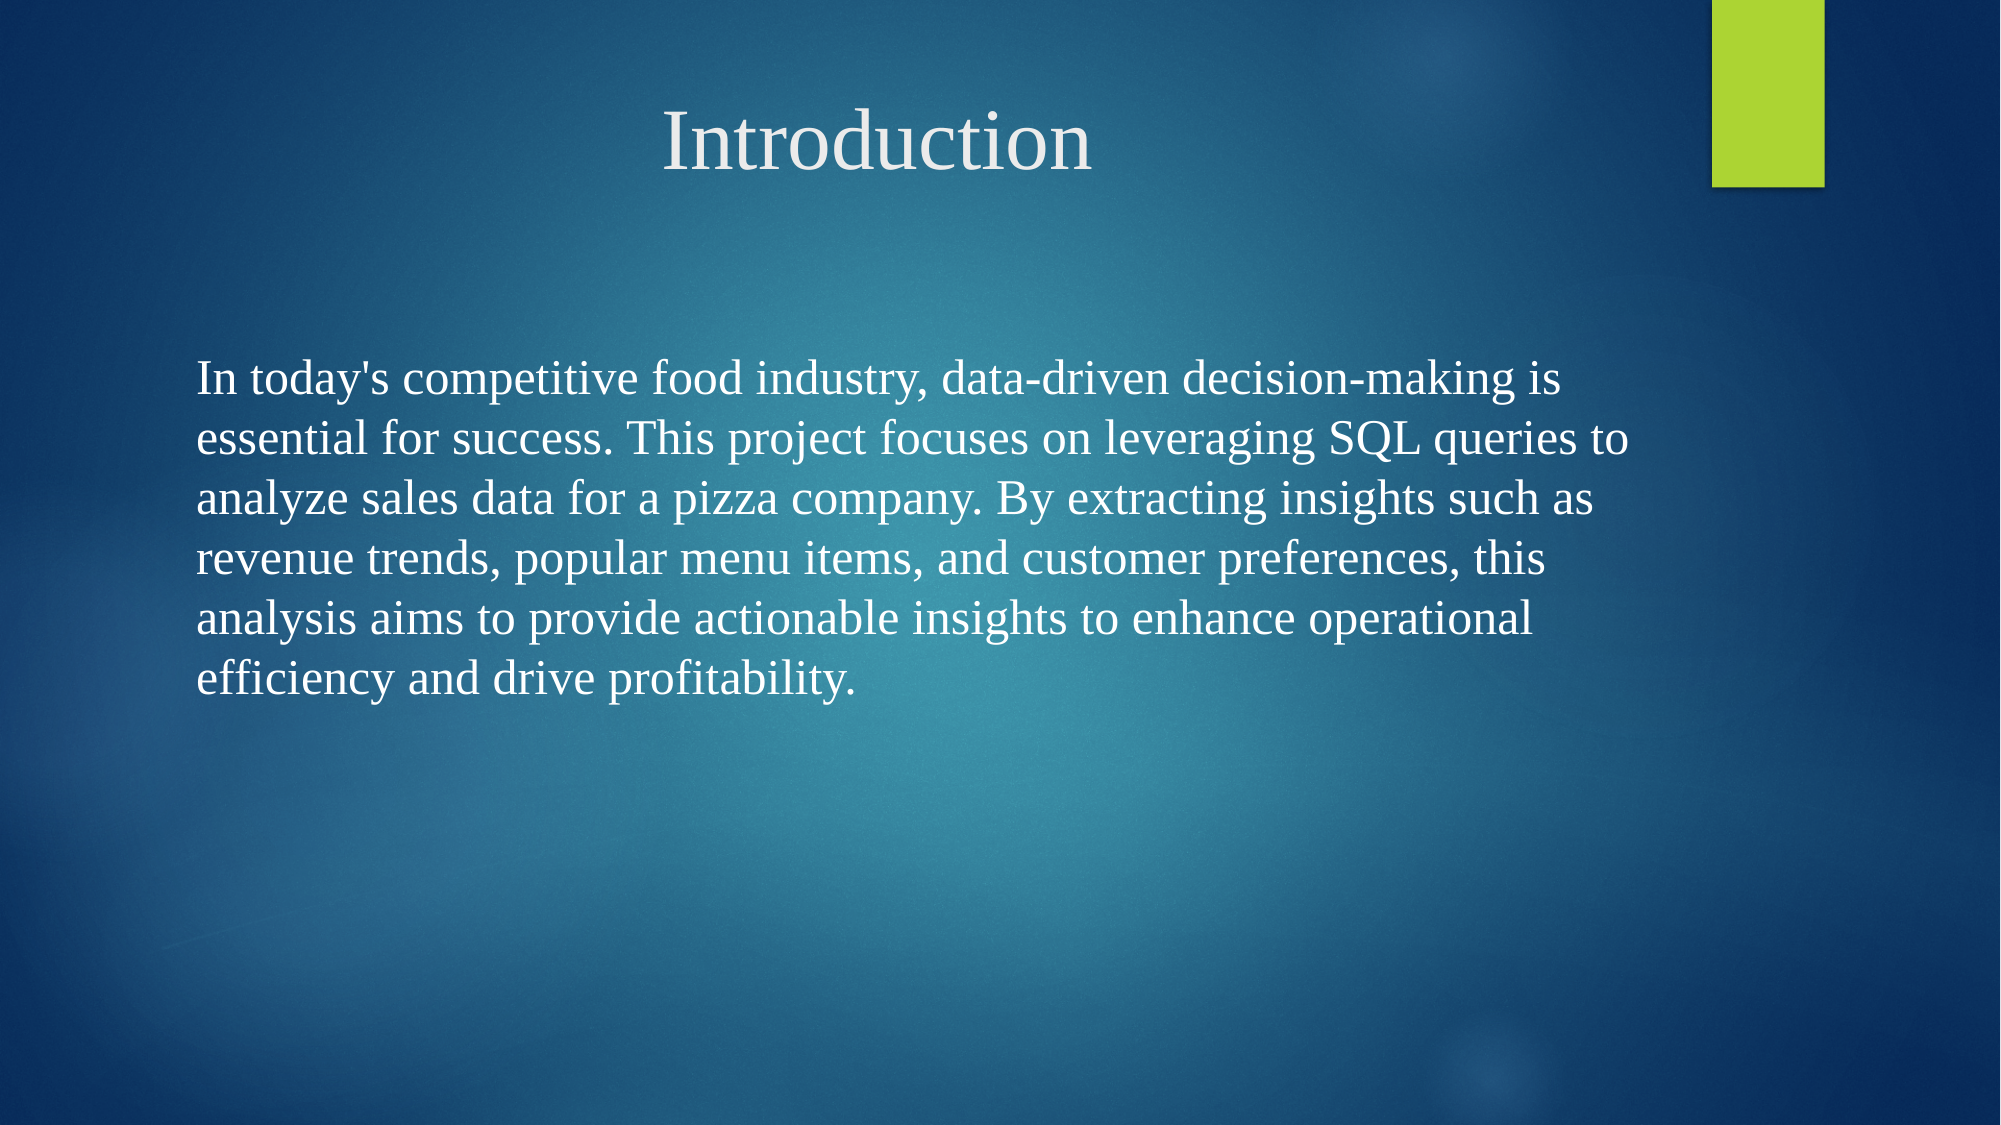

# Introduction
In today's competitive food industry, data-driven decision-making is essential for success. This project focuses on leveraging SQL queries to analyze sales data for a pizza company. By extracting insights such as revenue trends, popular menu items, and customer preferences, this analysis aims to provide actionable insights to enhance operational efficiency and drive profitability.